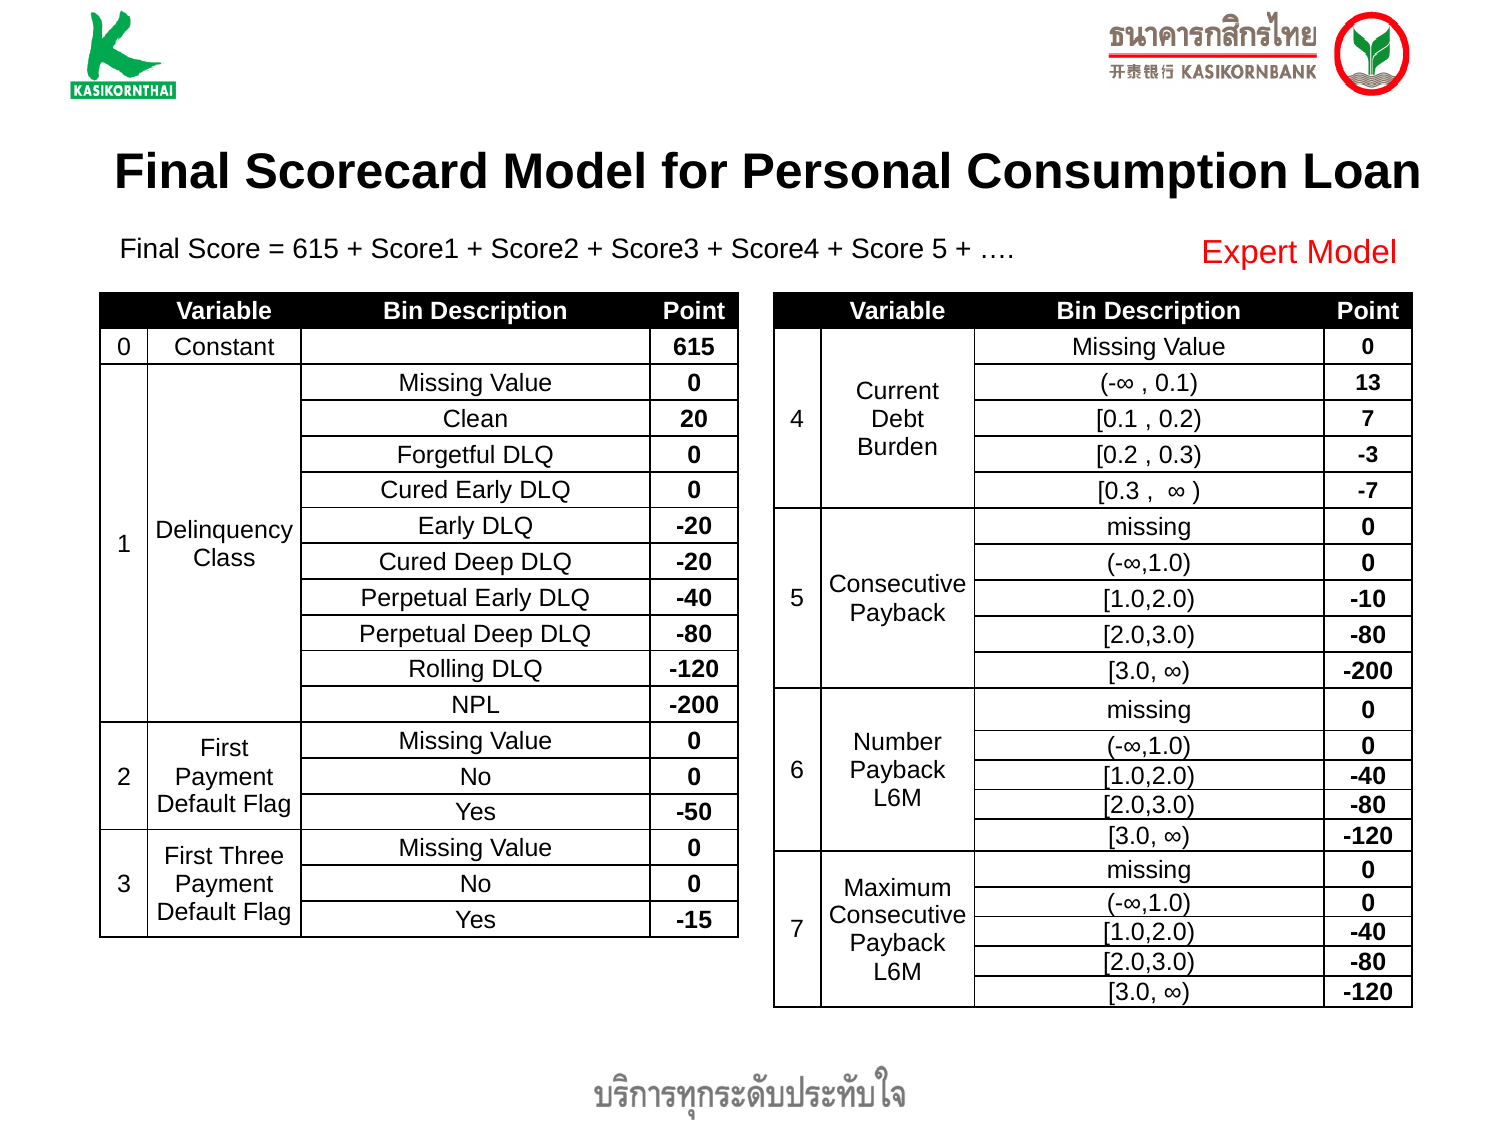

Final Scorecard Model for Personal Consumption Loan
Expert Model
Final Score = 615 + Score1 + Score2 + Score3 + Score4 + Score 5 + ….
| # | Variable | Bin Description | Point |
| --- | --- | --- | --- |
| 0 | Constant |  | 615 |
| 1 | Delinquency Class | Missing Value | 0 |
|  |  | Clean | 20 |
|  |  | Forgetful DLQ | 0 |
|  |  | Cured Early DLQ | 0 |
|  |  | Early DLQ | -20 |
|  |  | Cured Deep DLQ | -20 |
|  |  | Perpetual Early DLQ | -40 |
|  |  | Perpetual Deep DLQ | -80 |
|  |  | Rolling DLQ | -120 |
|  |  | NPL | -200 |
| 2 | First Payment Default Flag | Missing Value | 0 |
|  |  | No | 0 |
|  |  | Yes | -50 |
| 3 | First Three Payment Default Flag | Missing Value | 0 |
|  |  | No | 0 |
|  |  | Yes | -15 |
| # | Variable | Bin Description | Point |
| --- | --- | --- | --- |
| 4 | Current Debt Burden | Missing Value | 0 |
|  |  | (-∞ , 0.1) | 13 |
|  |  | [0.1 , 0.2) | 7 |
|  |  | [0.2 , 0.3) | -3 |
|  |  | [0.3 , ∞ ) | -7 |
| 5 | Consecutive Payback | missing | 0 |
|  |  | (-∞,1.0) | 0 |
|  |  | [1.0,2.0) | -10 |
|  |  | [2.0,3.0) | -80 |
|  |  | [3.0, ∞) | -200 |
| 6 | Number Payback L6M | missing | 0 |
|  |  | (-∞,1.0) | 0 |
|  |  | [1.0,2.0) | -40 |
|  |  | [2.0,3.0) | -80 |
|  |  | [3.0, ∞) | -120 |
| 7 | Maximum Consecutive Payback L6M | missing | 0 |
|  |  | (-∞,1.0) | 0 |
|  |  | [1.0,2.0) | -40 |
|  |  | [2.0,3.0) | -80 |
|  |  | [3.0, ∞) | -120 |